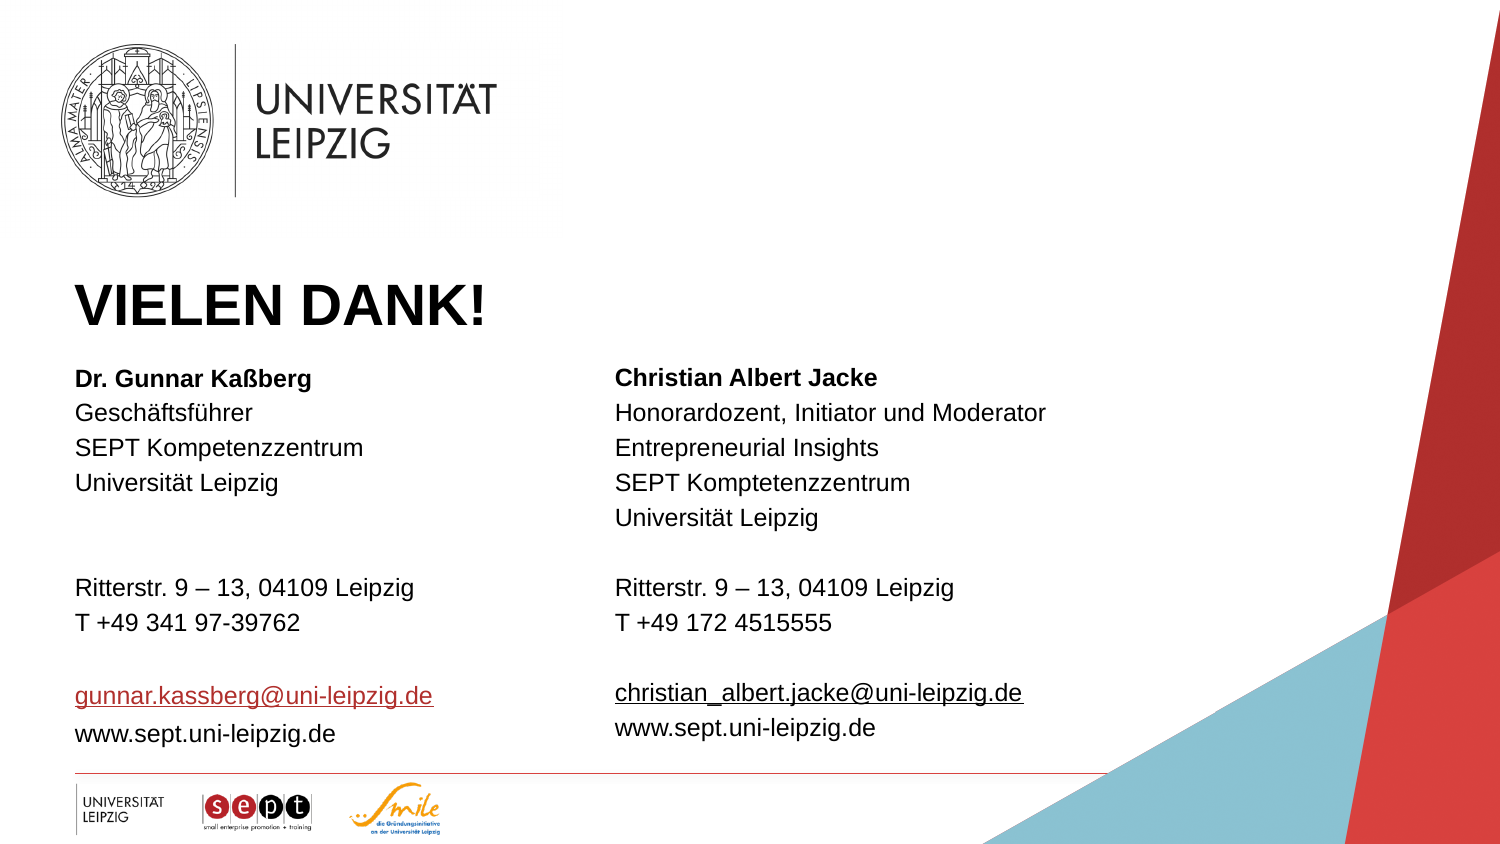

# Vielen Dank!
Dr. Gunnar Kaßberg
Geschäftsführer
SEPT Kompetenzzentrum
Universität Leipzig

Ritterstr. 9 – 13, 04109 Leipzig
T +49 341 97-39762

gunnar.kassberg@uni-leipzig.de
www.sept.uni-leipzig.de

Christian Albert Jacke
Honorardozent, Initiator und Moderator
Entrepreneurial Insights
SEPT Komptetenzzentrum
Universität Leipzig

Ritterstr. 9 – 13, 04109 Leipzig
T +49 172 4515555

christian_albert.jacke@uni-leipzig.de
www.sept.uni-leipzig.de